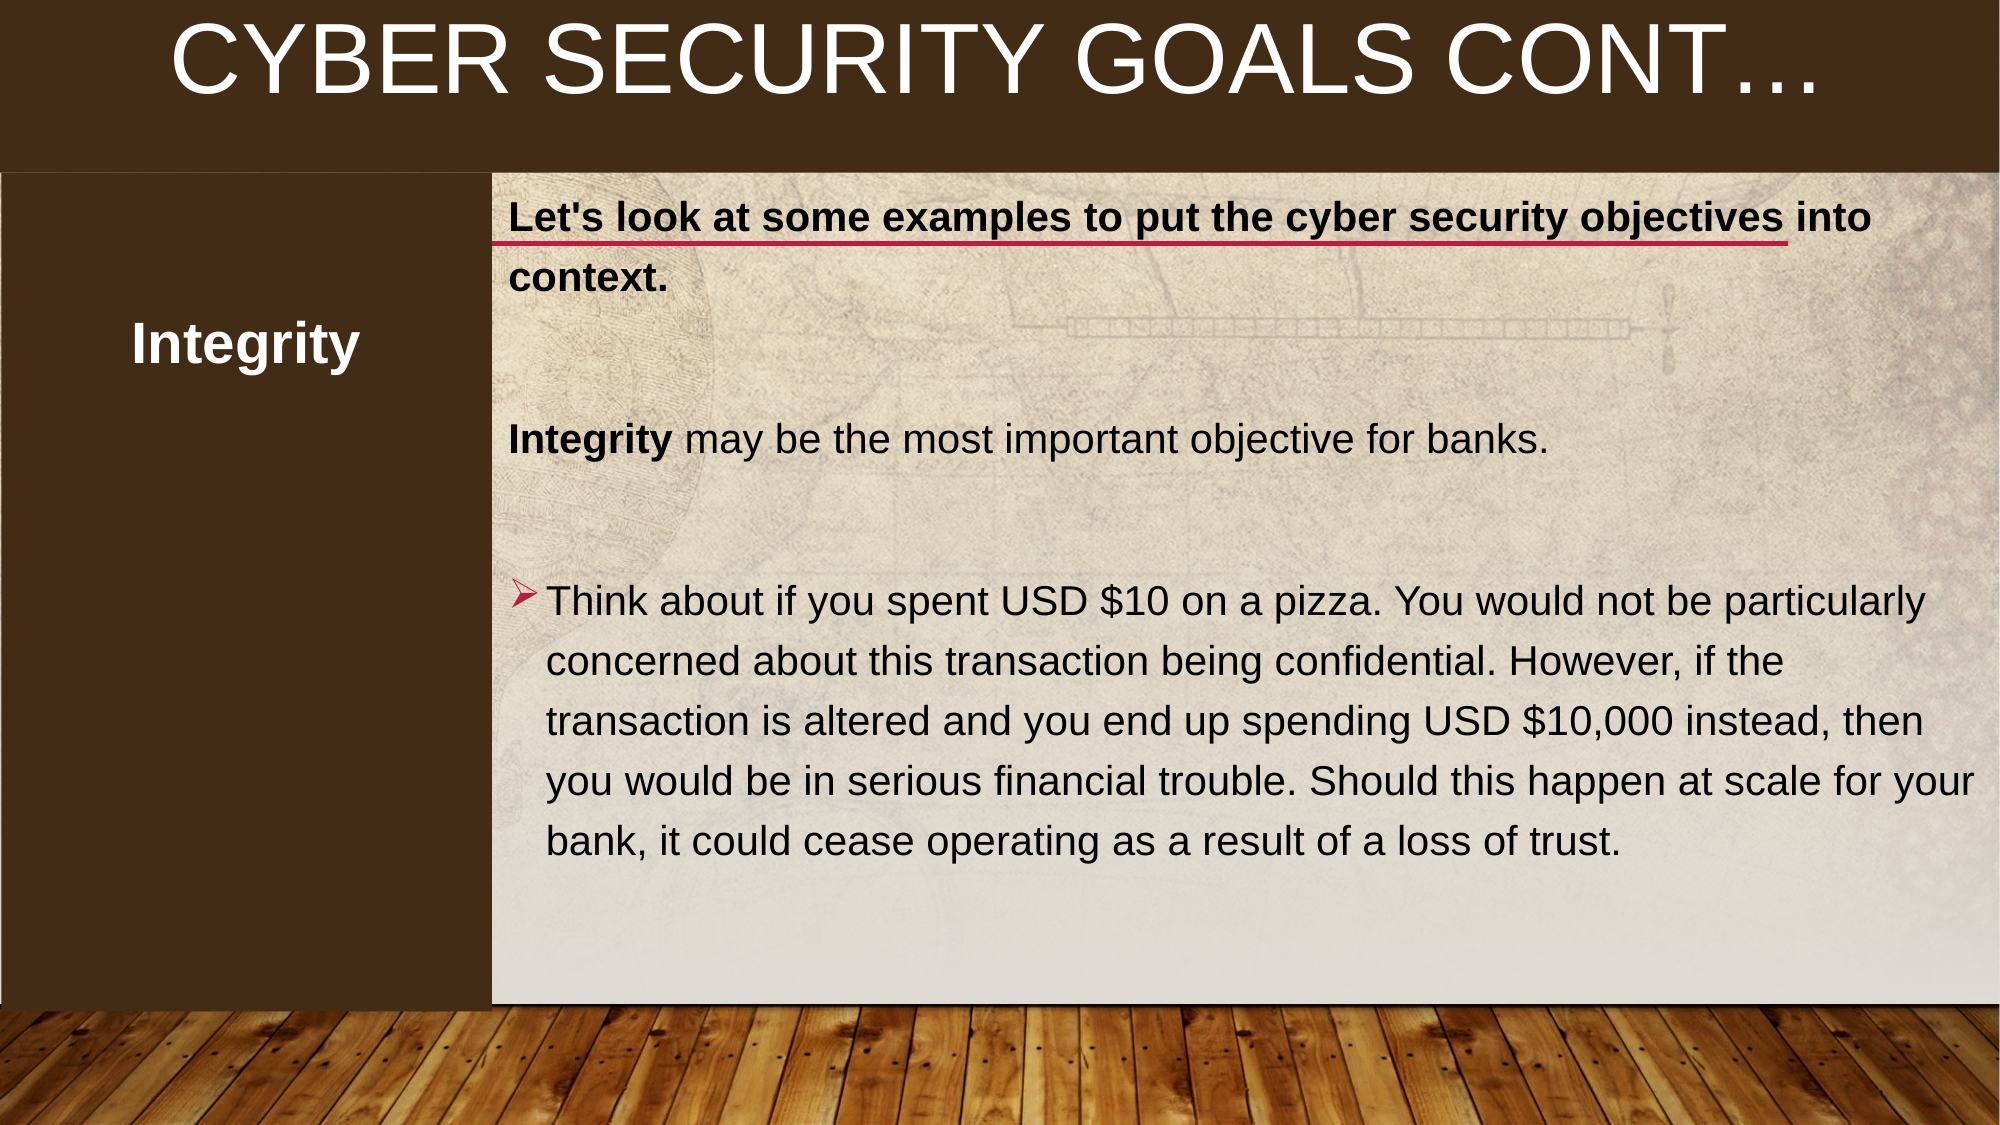

10
# CYBER SECURITY GOALS CONT…

Integrity
Let's look at some examples to put the cyber security objectives into context.

Integrity may be the most important objective for banks.

Think about if you spent USD $10 on a pizza. You would not be particularly concerned about this transaction being confidential. However, if the transaction is altered and you end up spending USD $10,000 instead, then you would be in serious financial trouble. Should this happen at scale for your bank, it could cease operating as a result of a loss of trust.